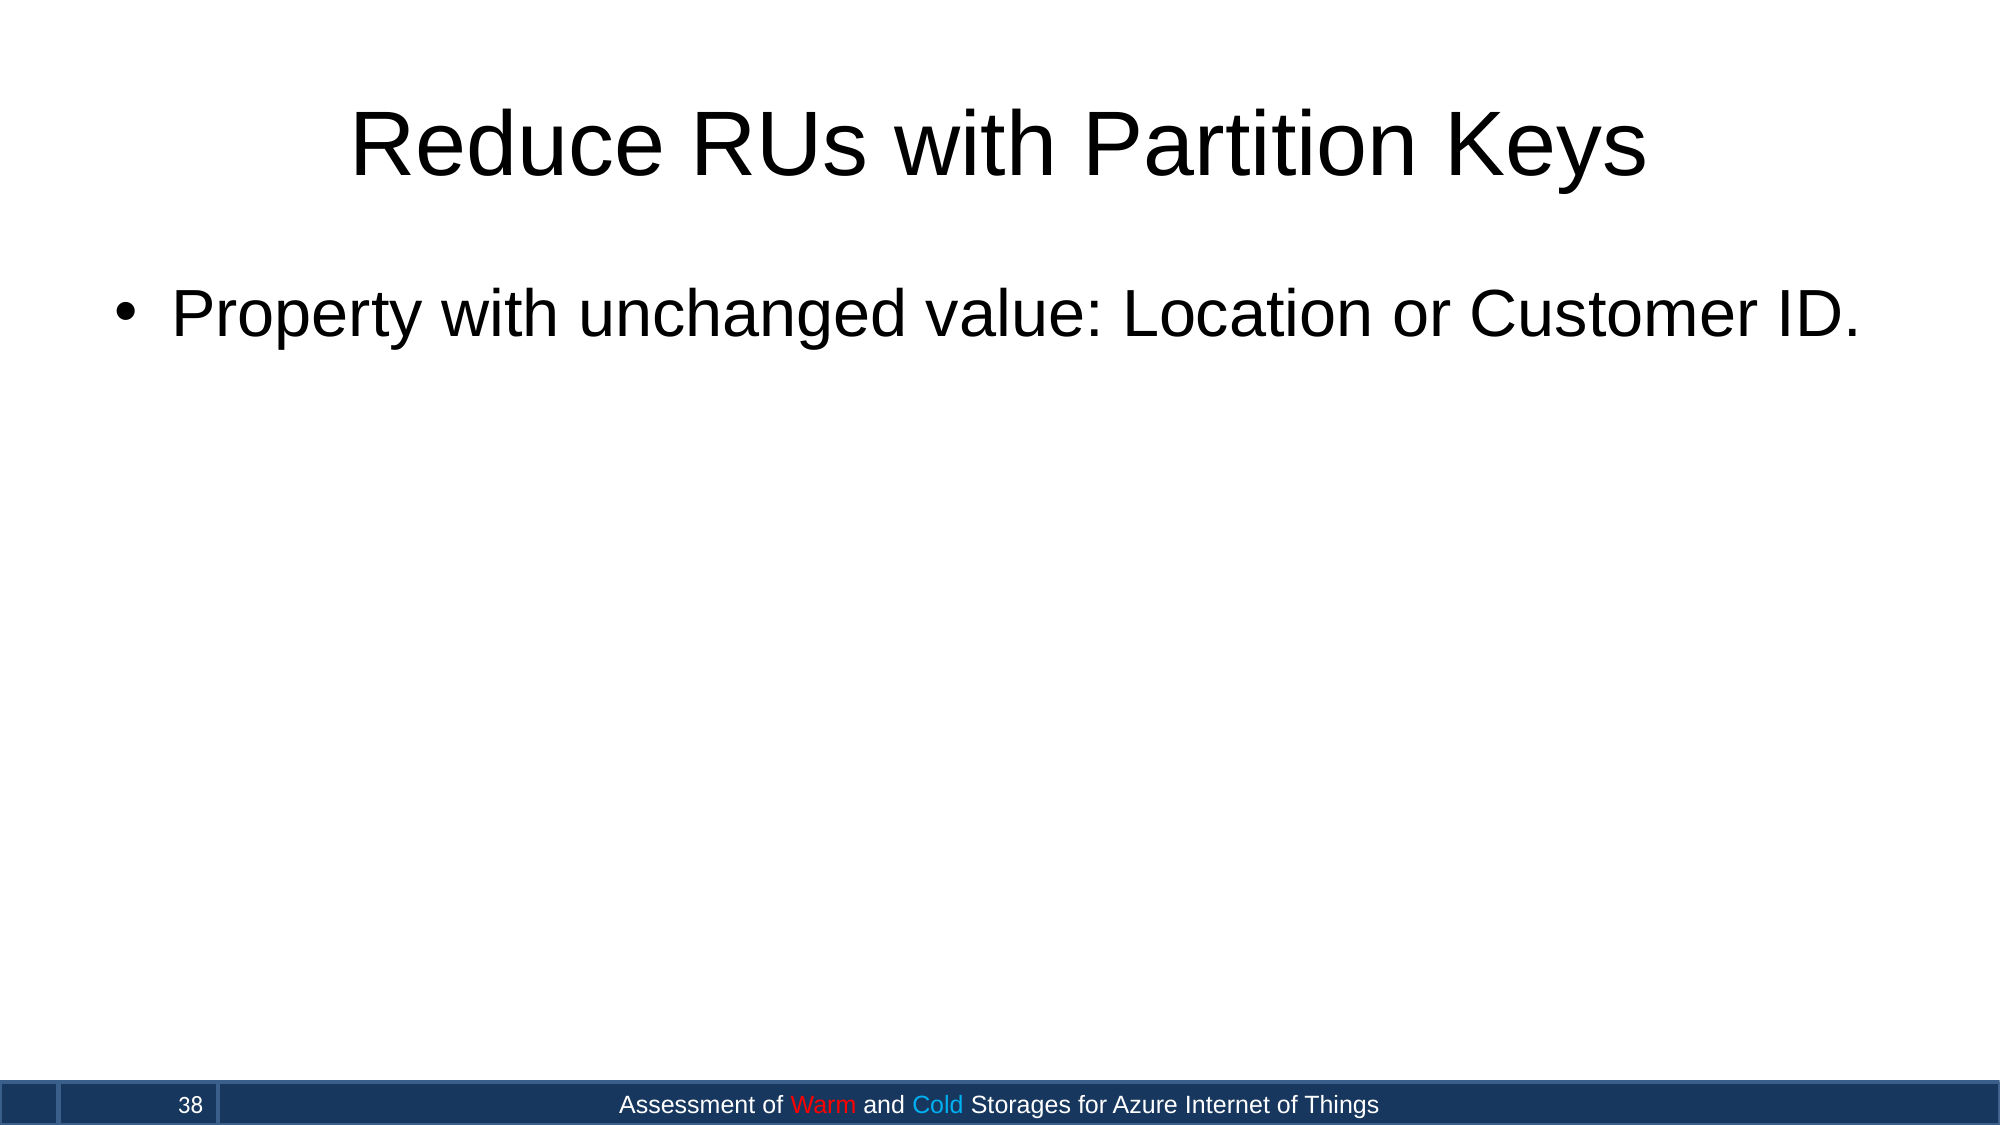

# Reduce RUs with Partition Keys
Property with unchanged value: Location or Customer ID.

Assessment of Warm and Cold Storages for Azure Internet of Things
38